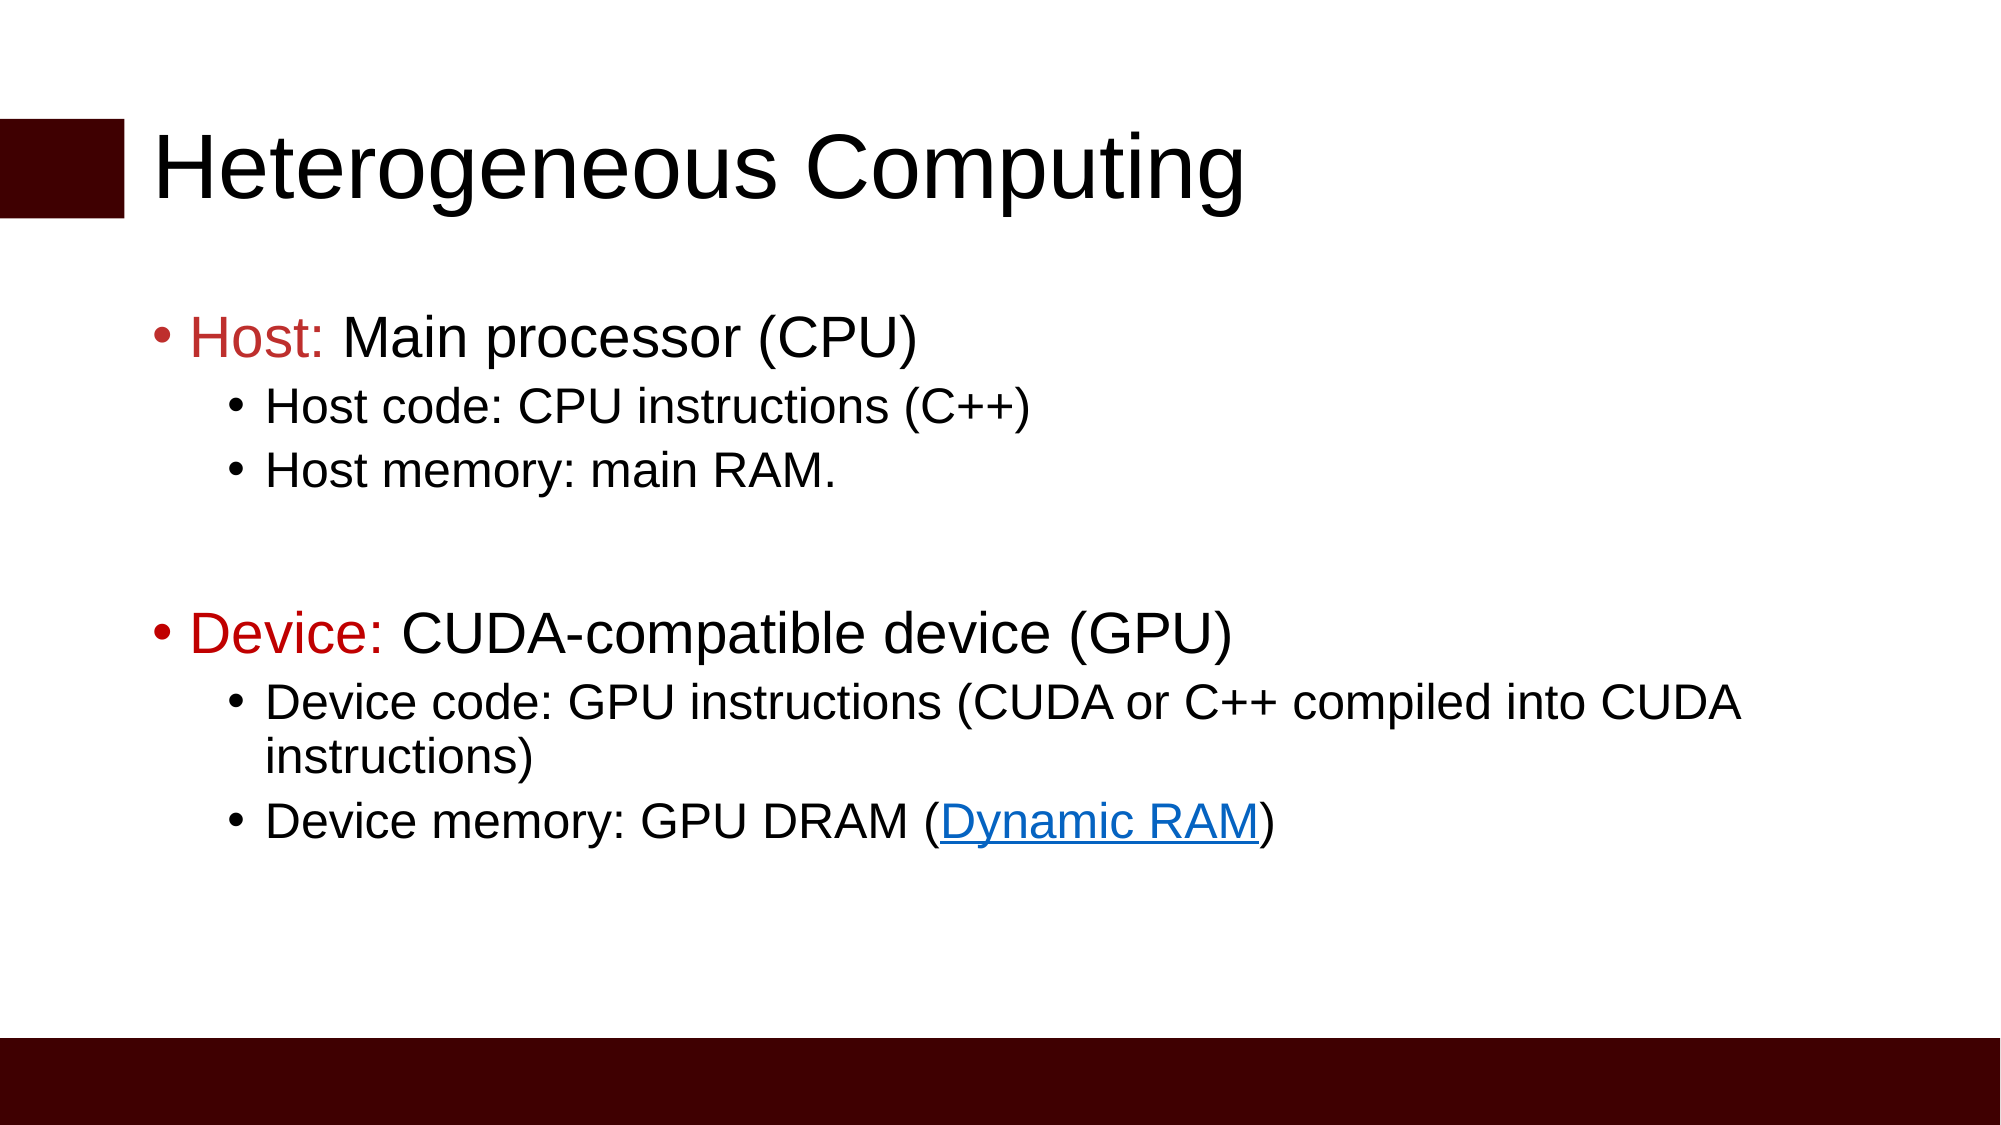

# Heterogeneous Computing
Host: Main processor (CPU)
Host code: CPU instructions (C++)
Host memory: main RAM.

Device: CUDA-compatible device (GPU)
Device code: GPU instructions (CUDA or C++ compiled into CUDA instructions)
Device memory: GPU DRAM (Dynamic RAM)